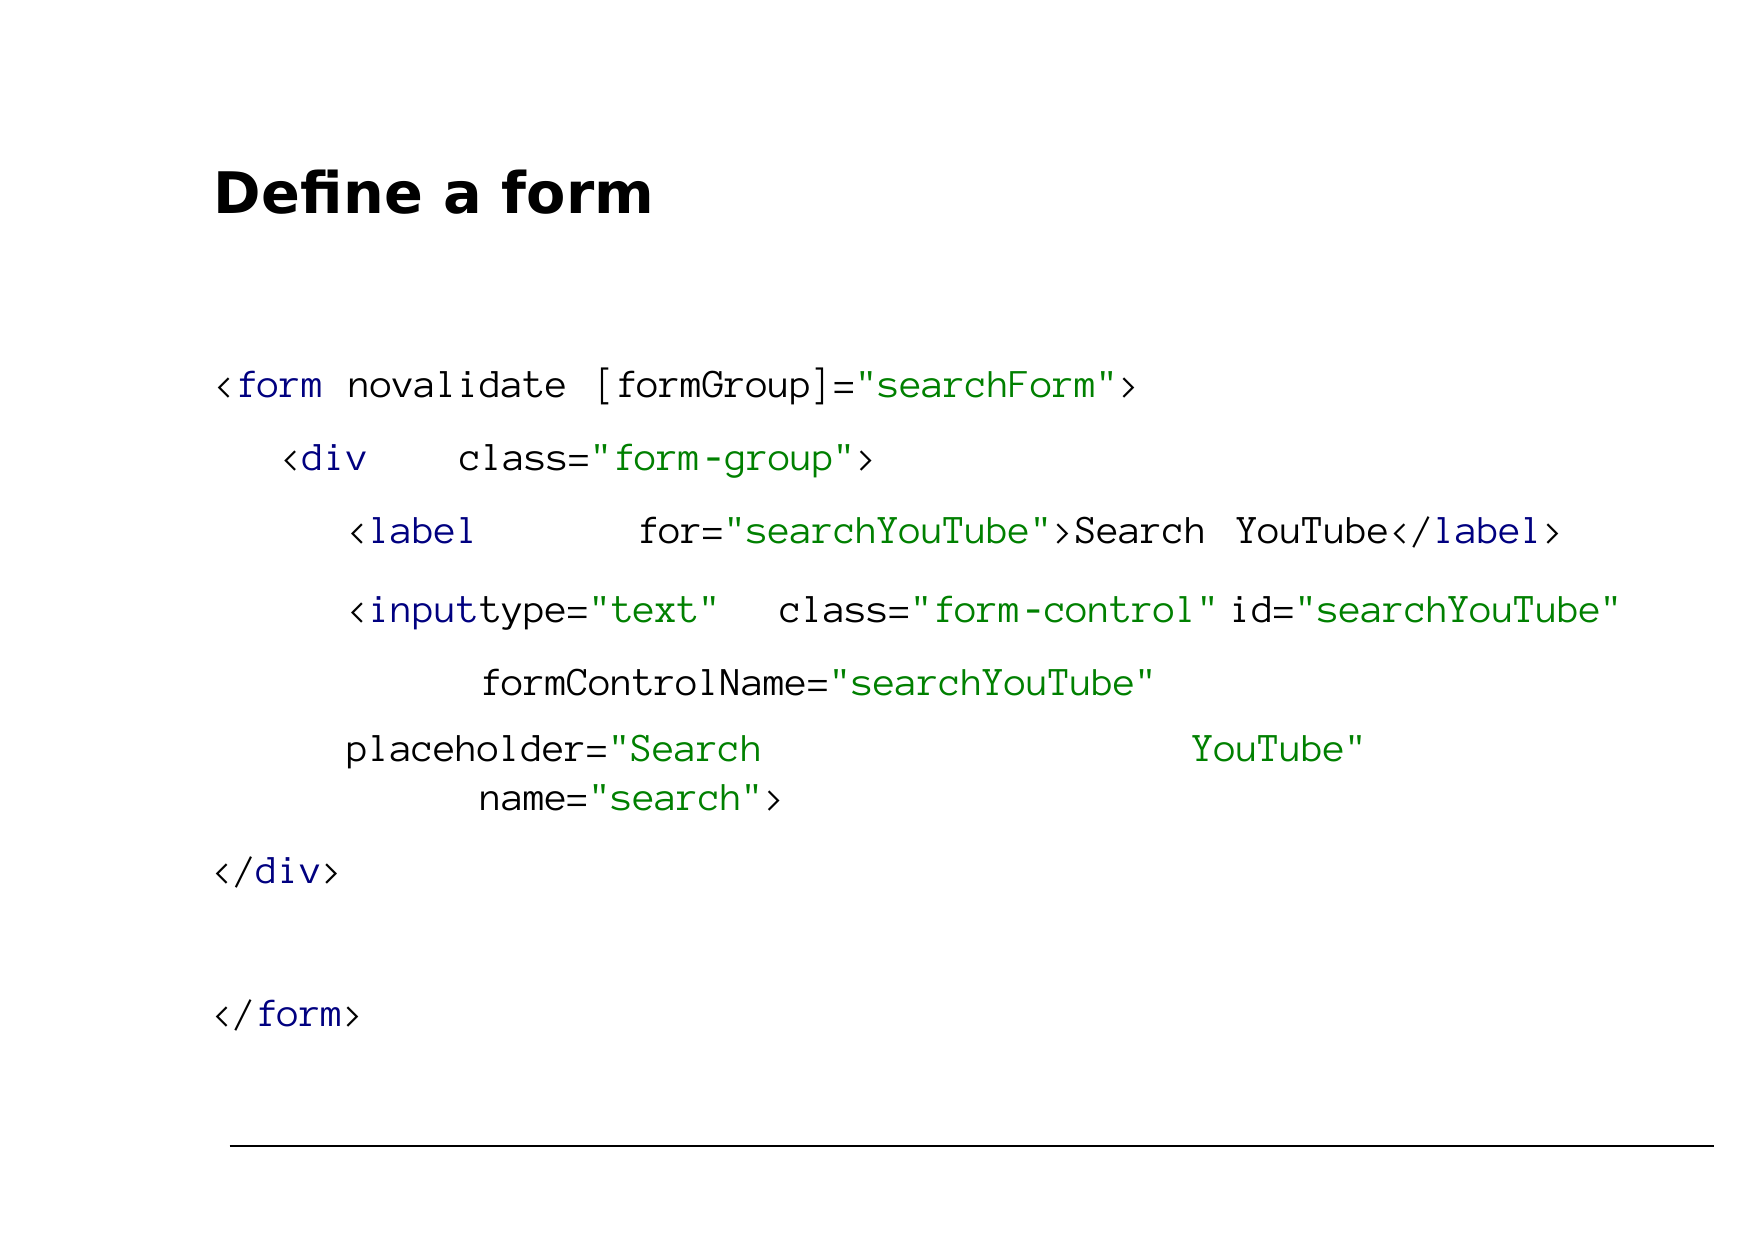

# Define a form
<form	novalidate	[formGroup]="searchForm">
<div	class="form‐group">
<label	for="searchYouTube">Search	YouTube</label>
<input	type="text"	class="form‐control"	id="searchYouTube" formControlName="searchYouTube"
placeholder="Search	YouTube"	name="search">
</div>

</form>